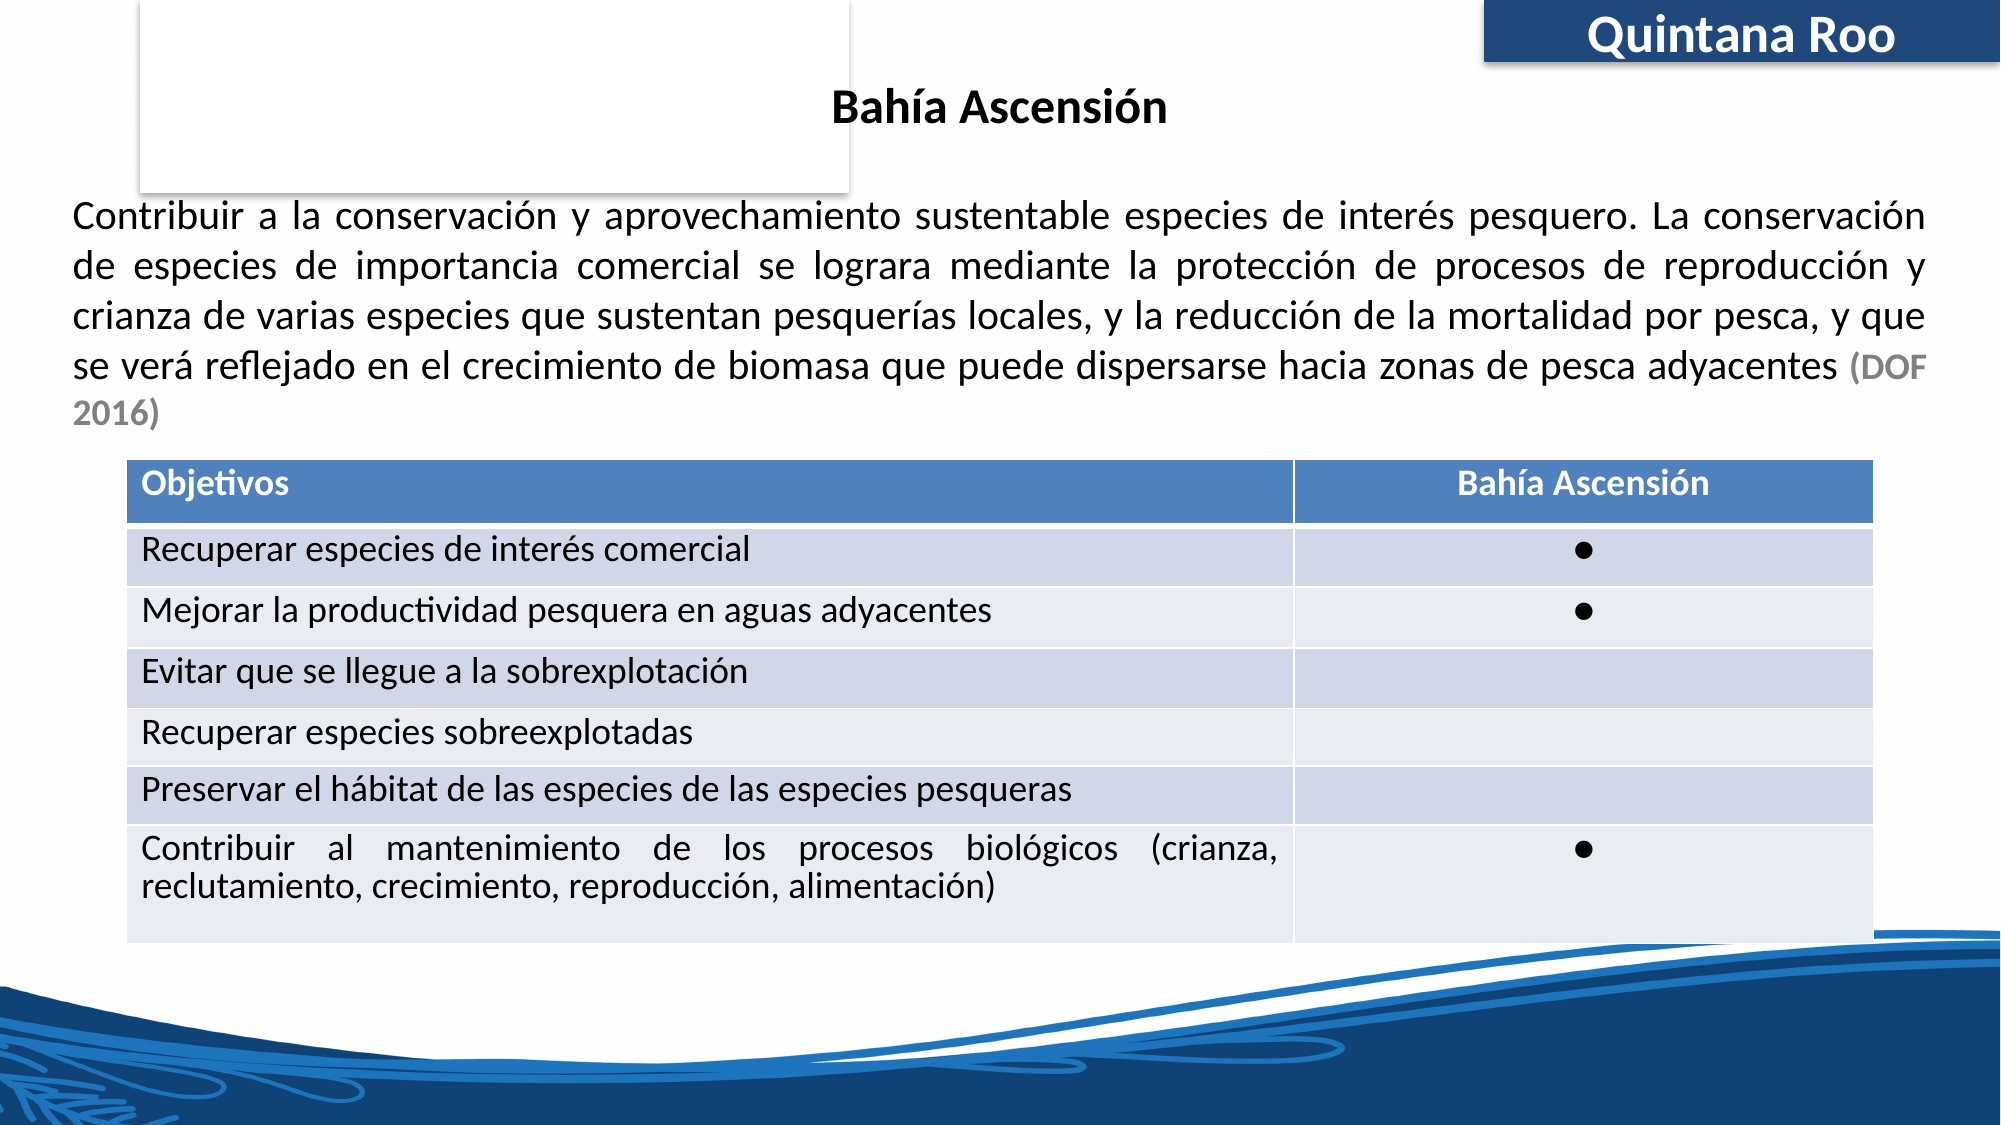

Quintana Roo

Bahía Ascensión

Contribuir a la conservación y aprovechamiento sustentable especies de interés pesquero. La conservación de especies de importancia comercial se lograra mediante la protección de procesos de reproducción y crianza de varias especies que sustentan pesquerías locales, y la reducción de la mortalidad por pesca, y que se verá reflejado en el crecimiento de biomasa que puede dispersarse hacia zonas de pesca adyacentes (DOF 2016)

| Objetivos | Bahía Ascensión |
| --- | --- |
| Recuperar especies de interés comercial | ● |
| Mejorar la productividad pesquera en aguas adyacentes | ● |
| Evitar que se llegue a la sobrexplotación |  |
| Recuperar especies sobreexplotadas |  |
| Preservar el hábitat de las especies de las especies pesqueras |  |
| Contribuir al mantenimiento de los procesos biológicos (crianza, reclutamiento, crecimiento, reproducción, alimentación) | ● |